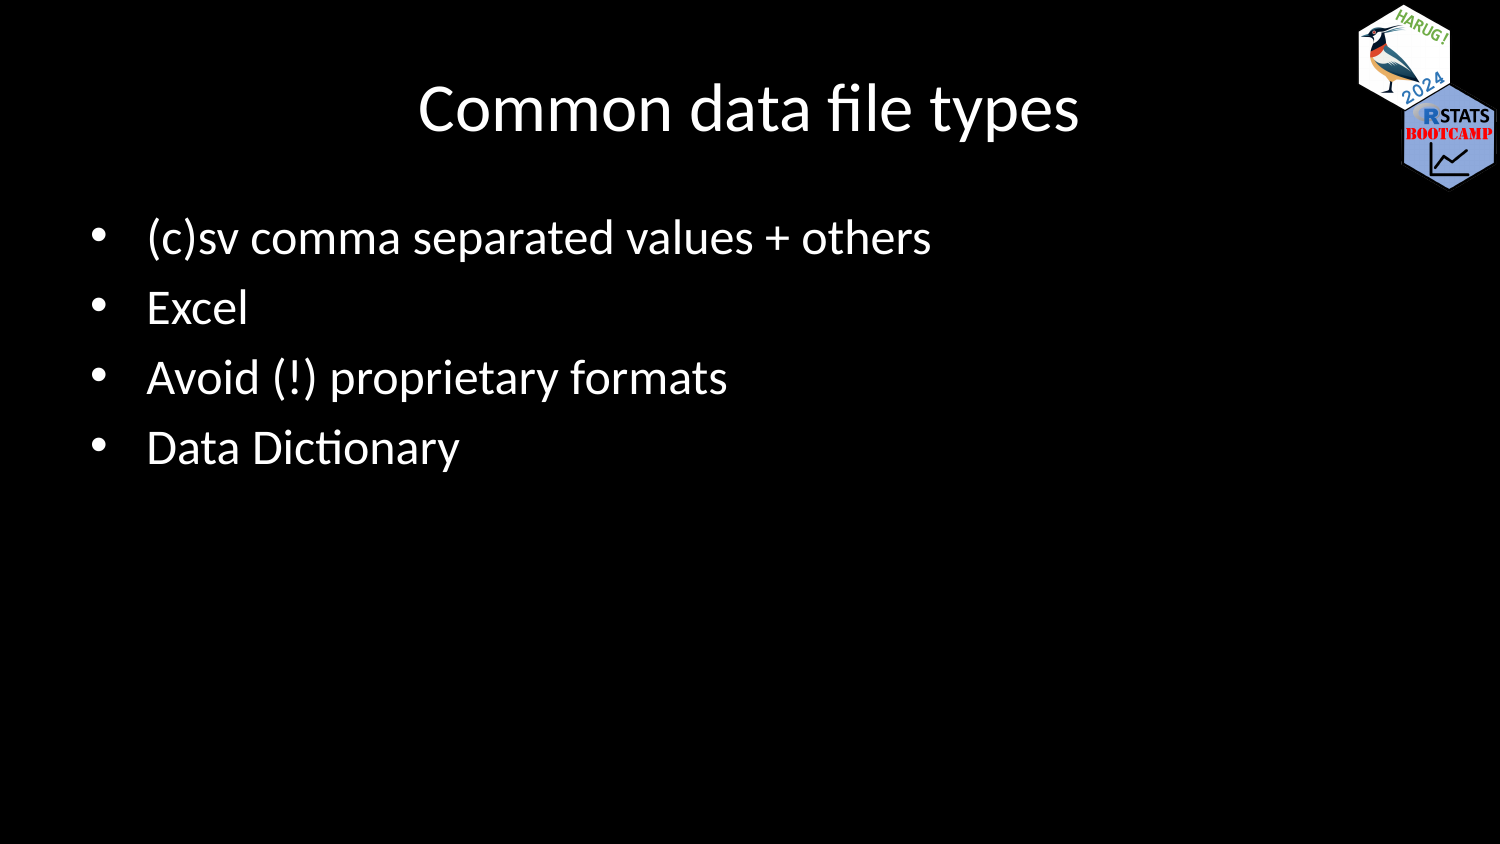

# Common data file types
(c)sv comma separated values + others
Excel
Avoid (!) proprietary formats
Data Dictionary